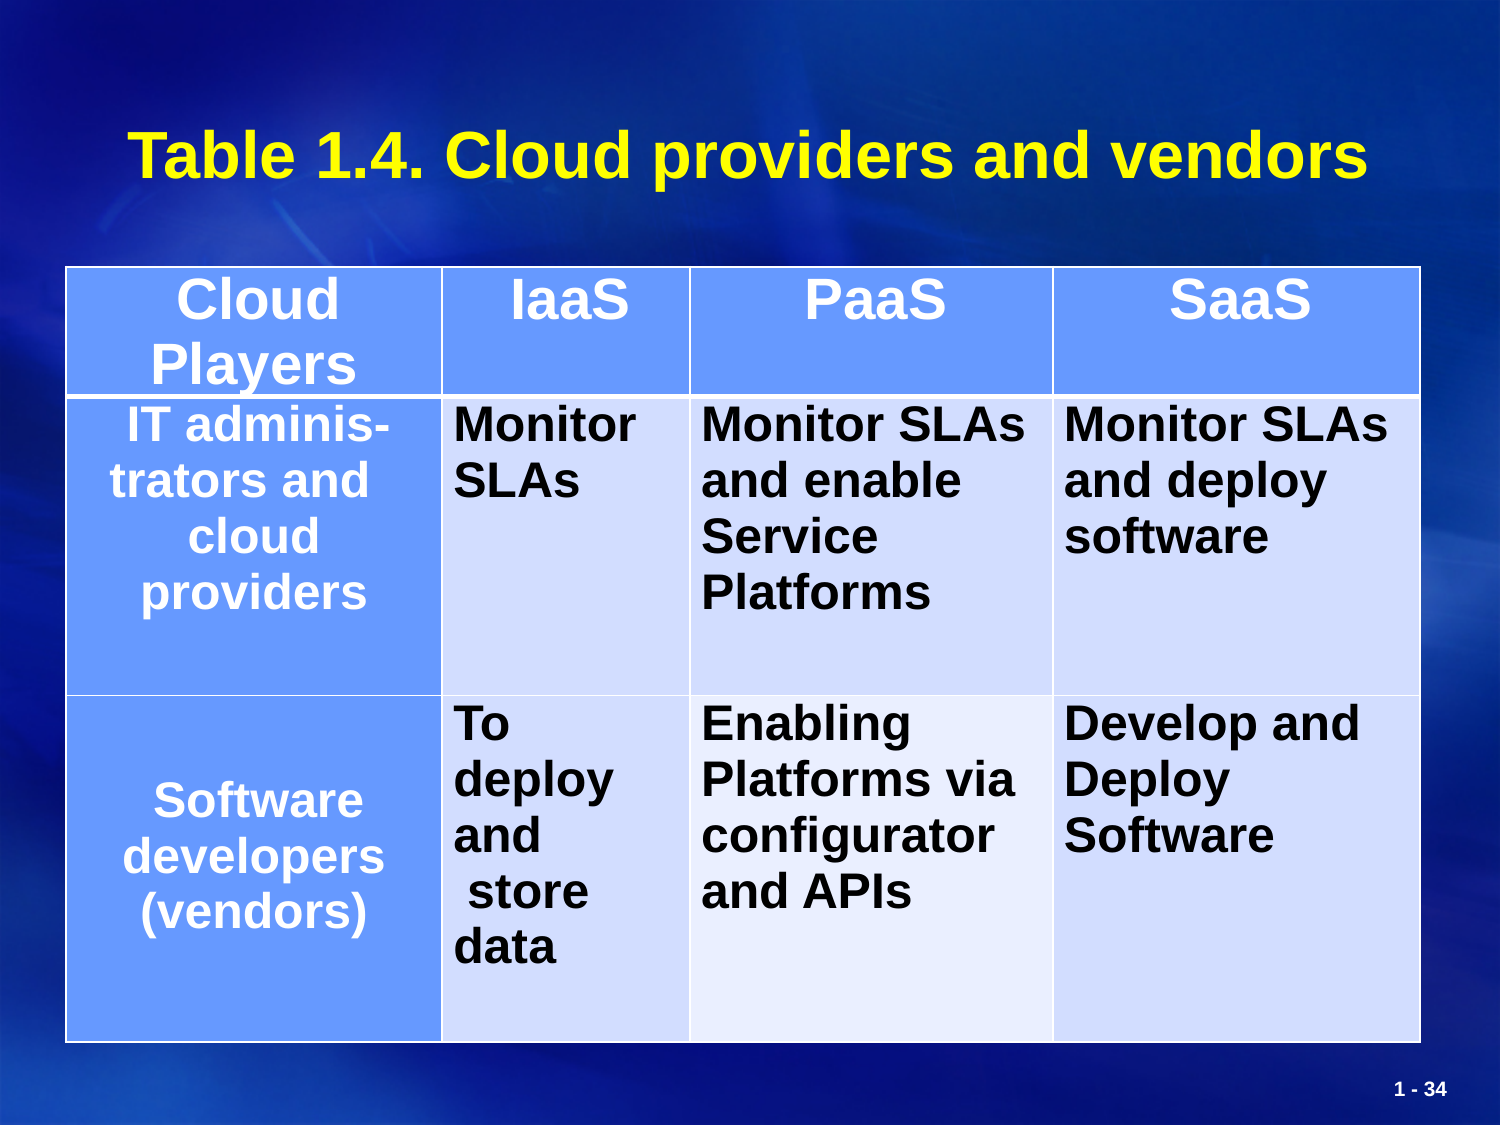

Table 1.4. Cloud providers and vendors

| Cloud Players | IaaS | PaaS | SaaS |
| --- | --- | --- | --- |
| IT adminis-trators and cloud providers | Monitor SLAs | Monitor SLAs and enable Service Platforms | Monitor SLAs and deploy software |
| Software developers (vendors) | To deploy and store data | Enabling Platforms via configurator and APIs | Develop and Deploy Software |